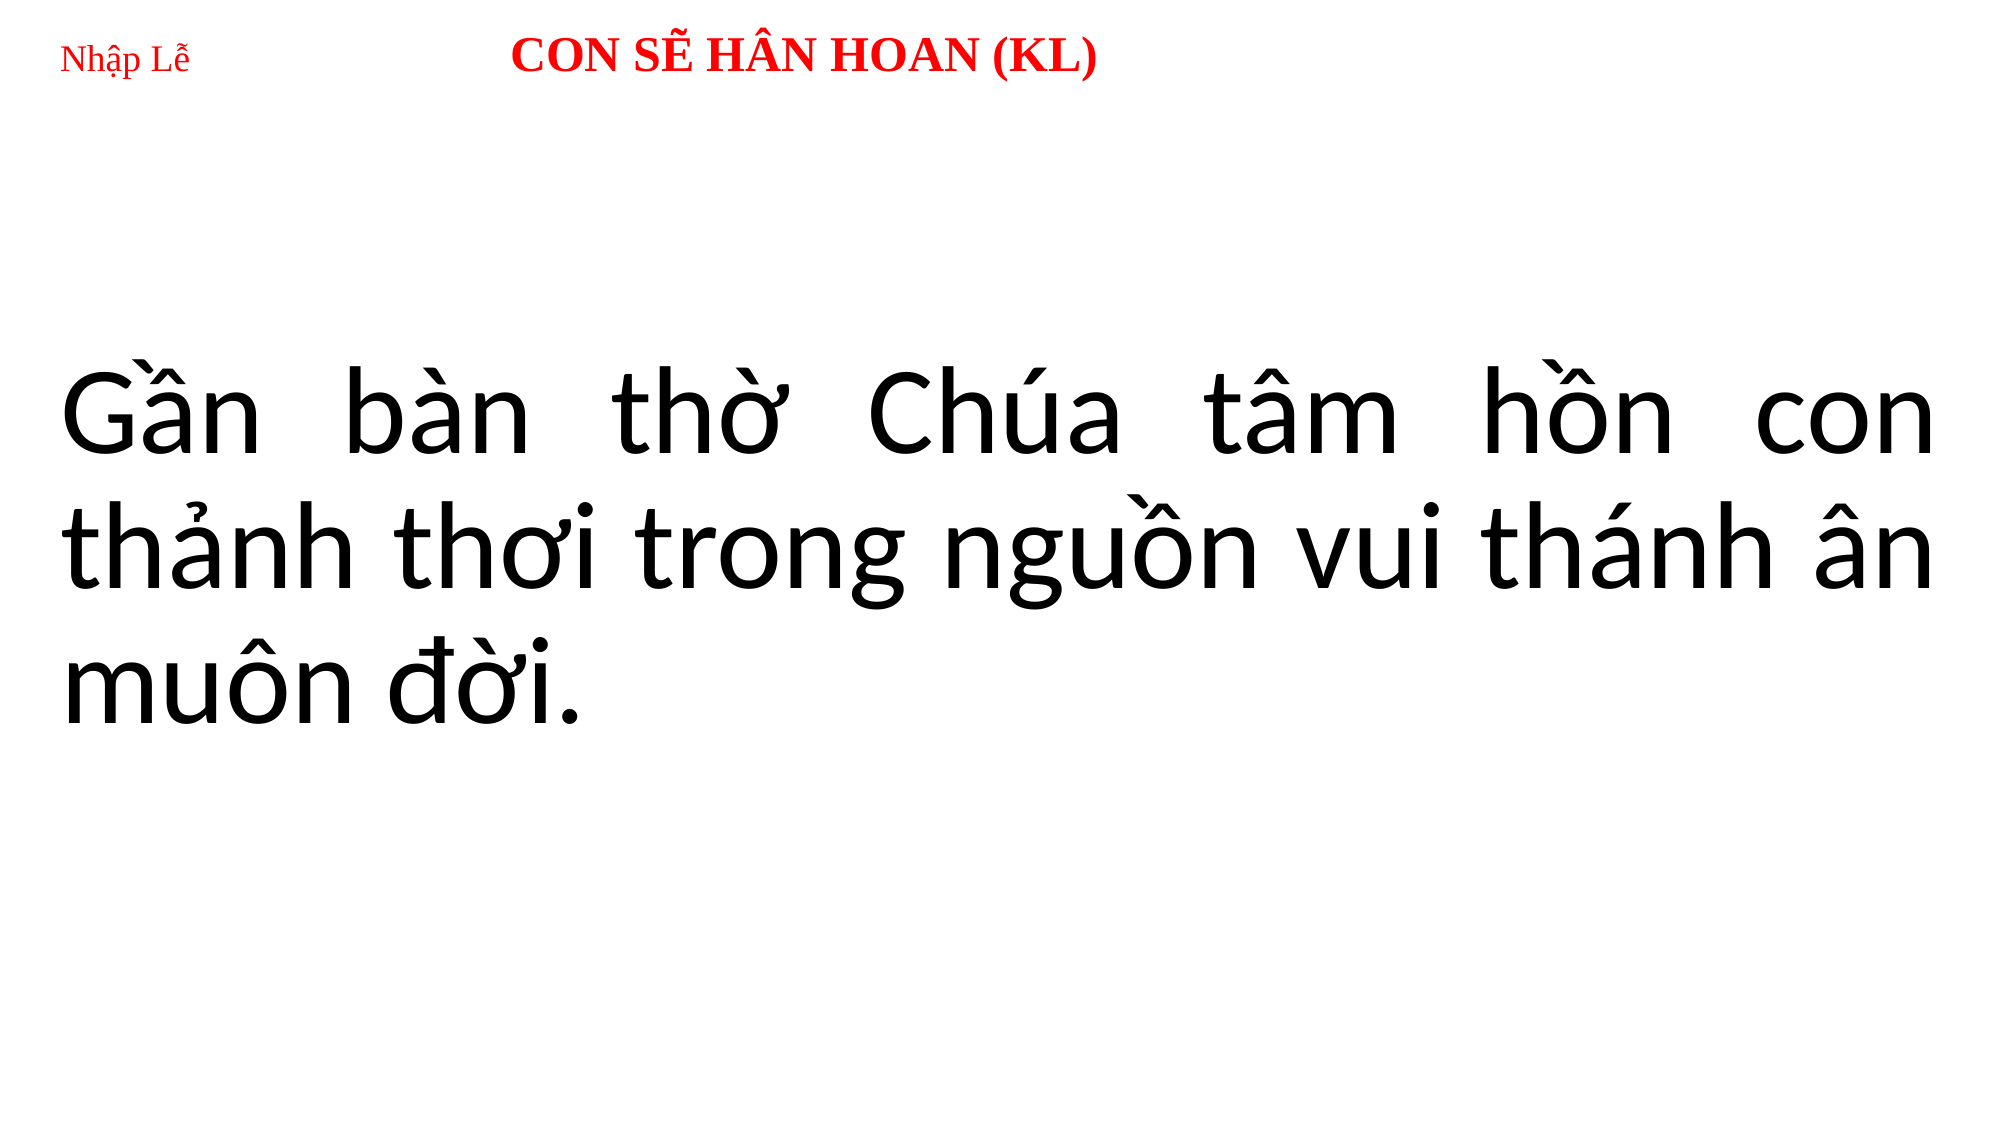

# Nhập Lễ                                 	CON SẼ HÂN HOAN (KL)
Gần bàn thờ Chúa tâm hồn con thảnh thơi trong nguồn vui thánh ân muôn đời.